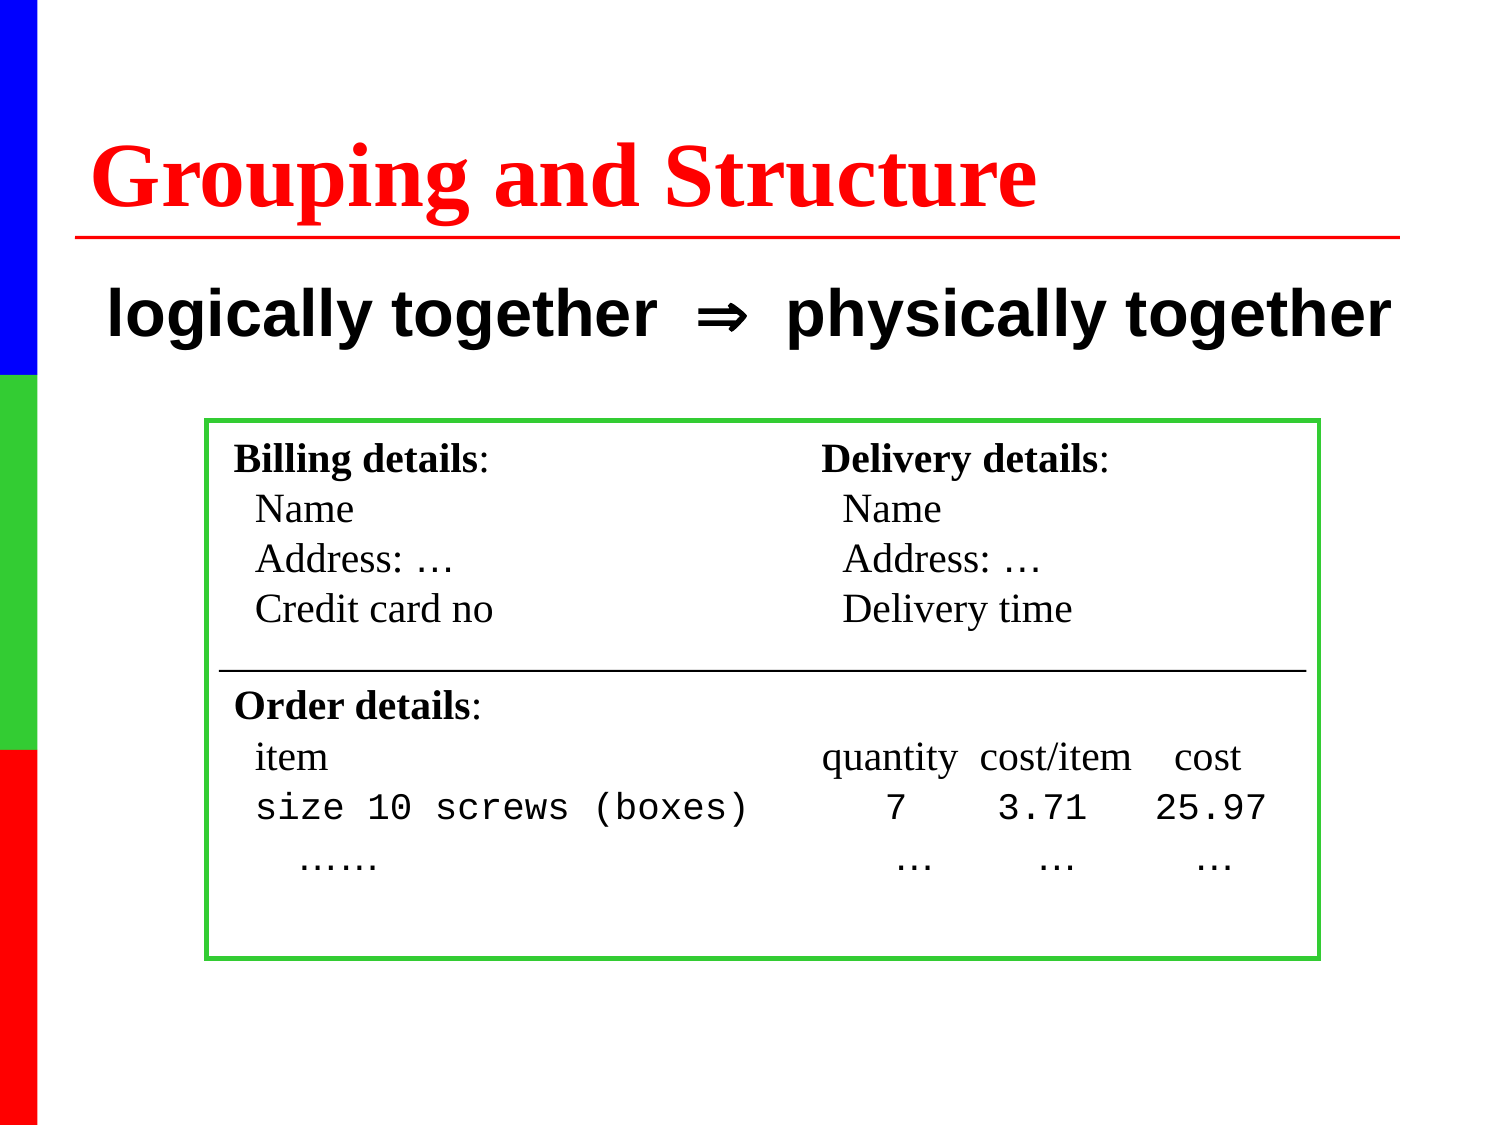

# Grouping and Structure
logically together  ⇒  physically together

Billing details:
  Name
  Address: …
  Credit card no
Delivery details:
  Name
  Address: …
  Delivery time

Order details:
  item                                               quantity  cost/item    cost
  size 10 screws (boxes)      7    3.71   25.97
      ……			                    …	     …           …